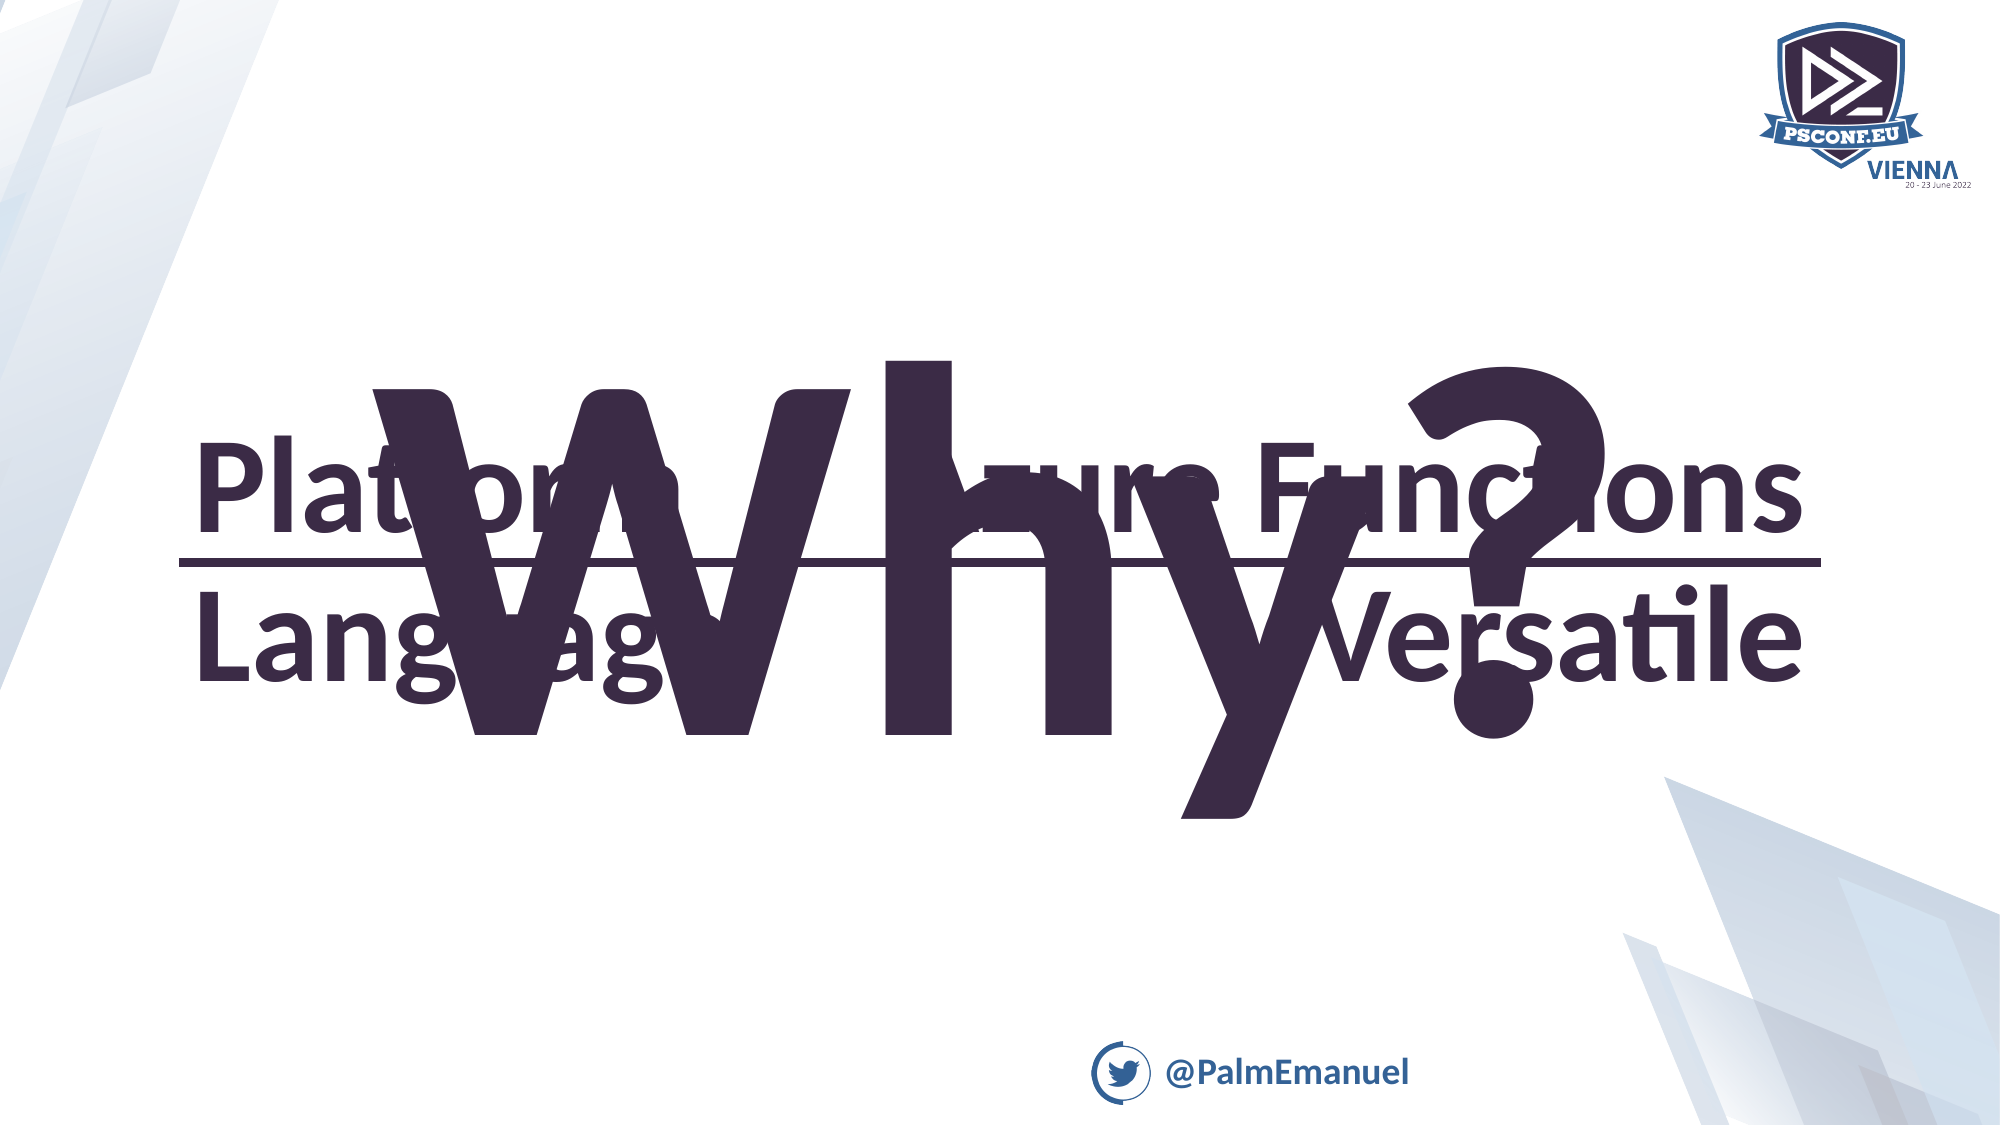

# Platform Language
Azure Functions
Versatile
Why?